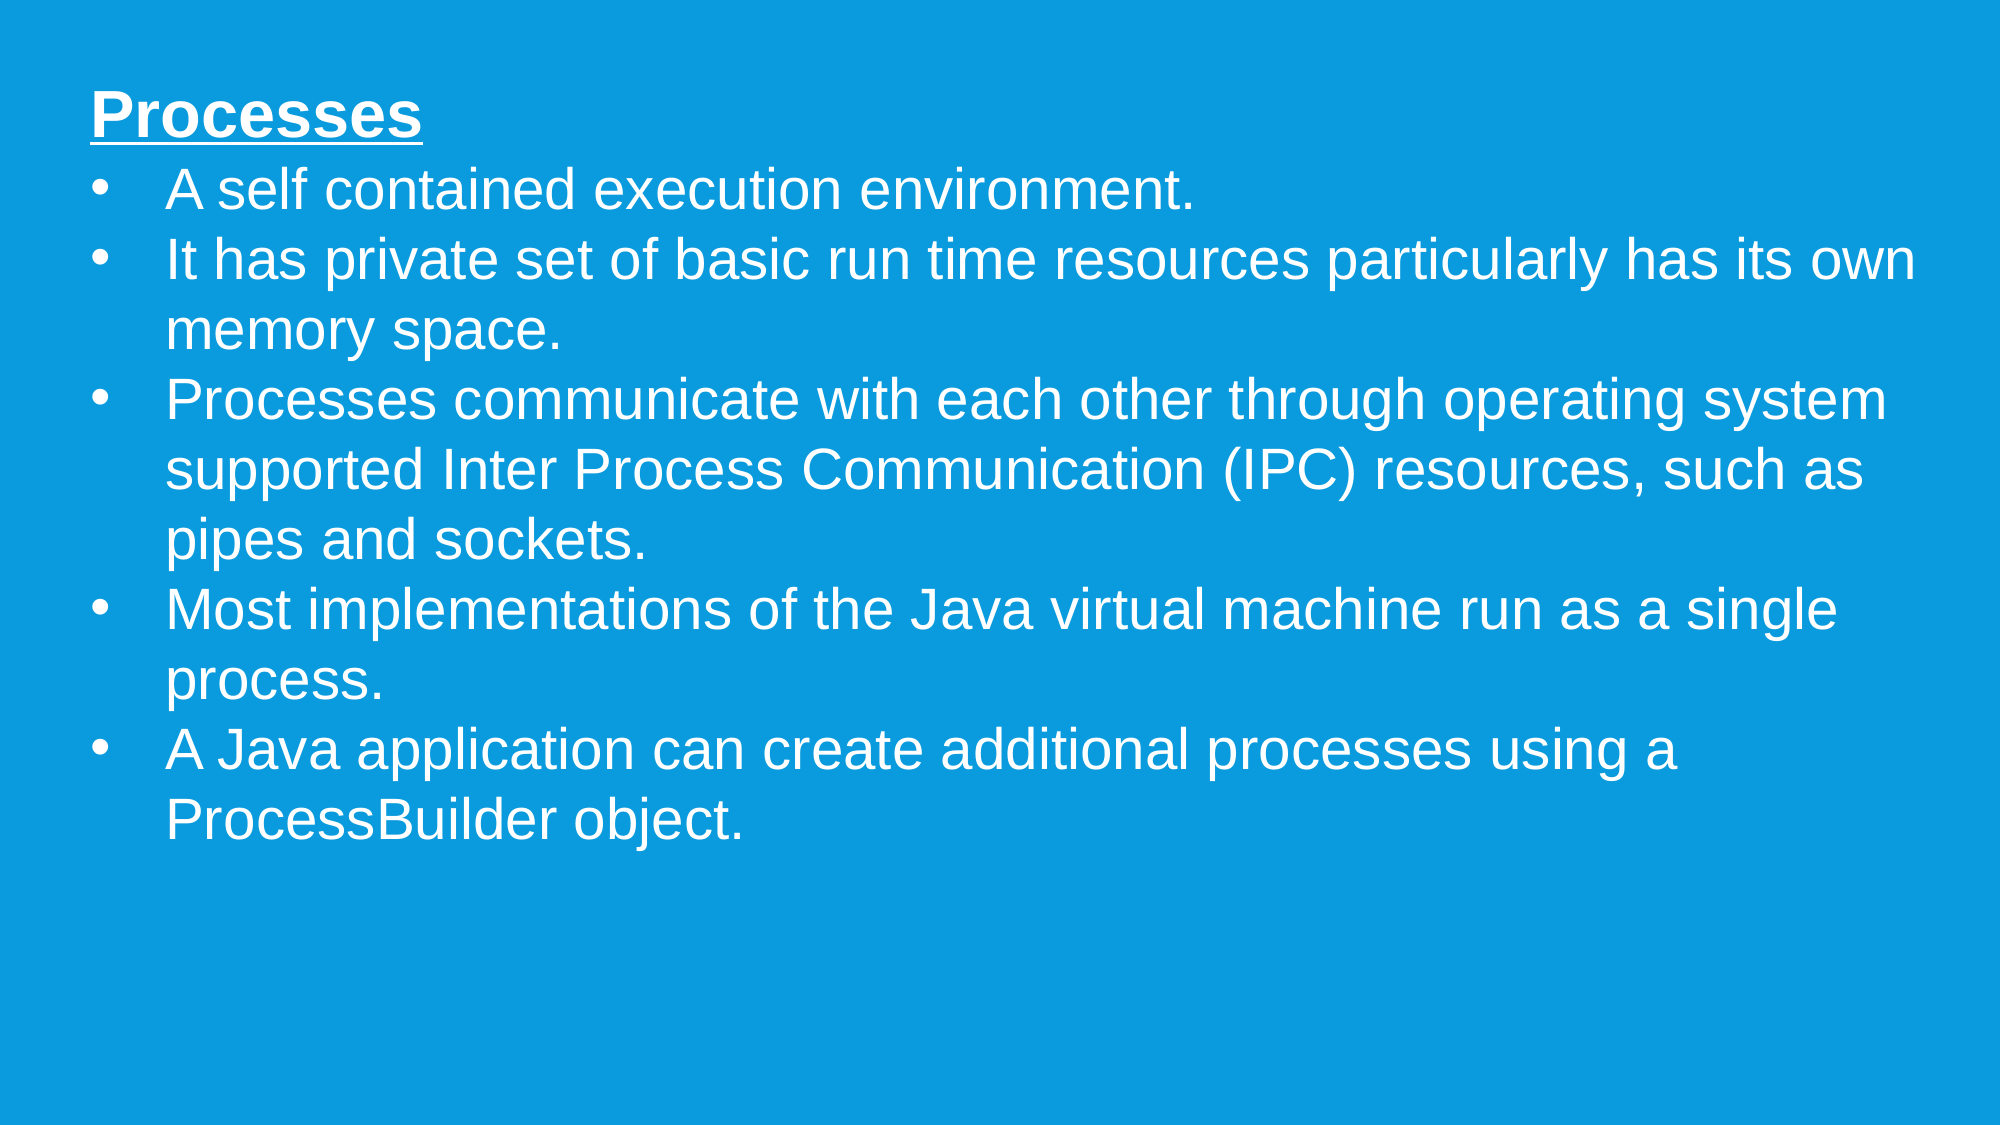

# exceptions
Processes
A self contained execution environment.
It has private set of basic run time resources particularly has its own memory space.
Processes communicate with each other through operating system supported Inter Process Communication (IPC) resources, such as pipes and sockets.
Most implementations of the Java virtual machine run as a single process.
A Java application can create additional processes using a ProcessBuilder object.